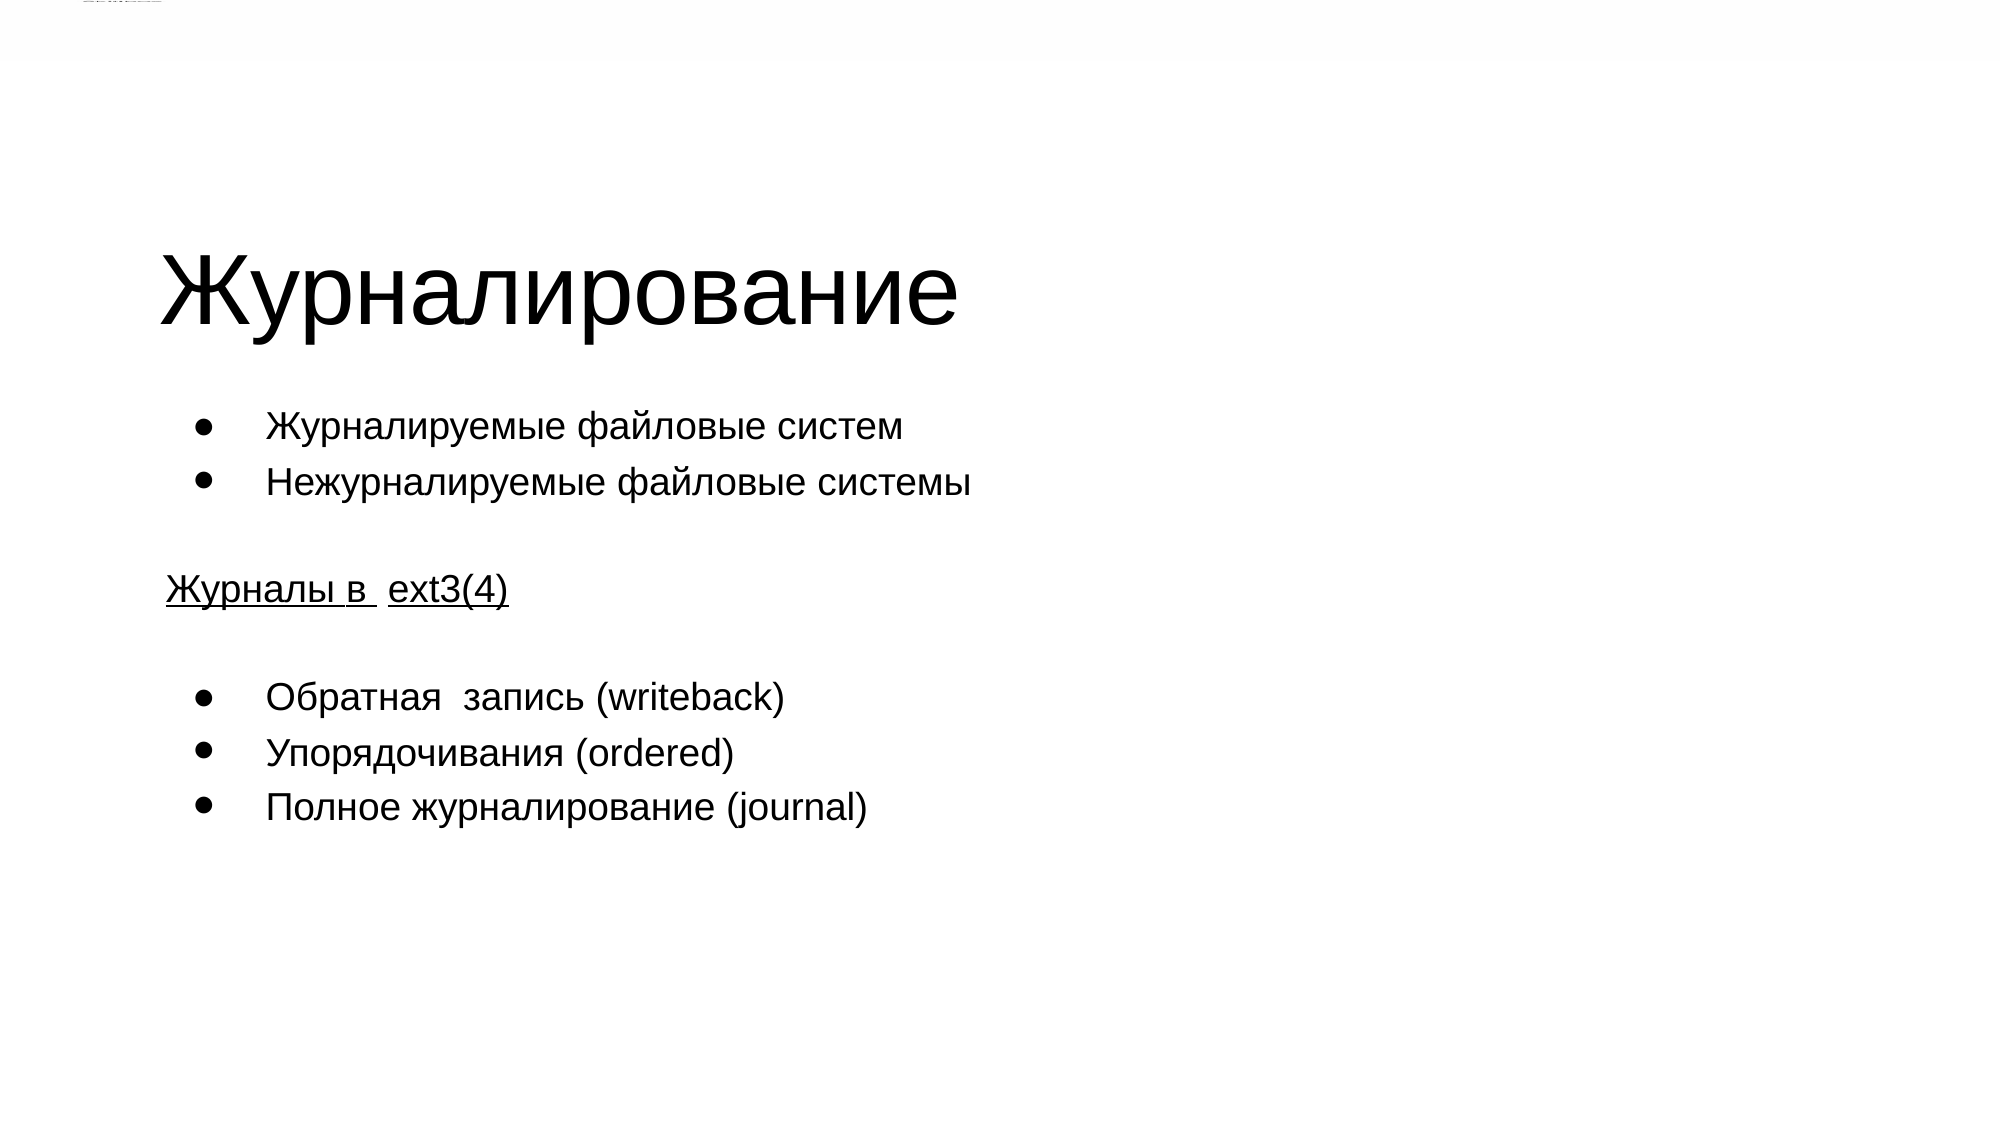

Журналирование
Журналируемые файловые систем
Нежурналируемые файловые системы
●
●
Журналы в ext3(4)
Обратная запись (writeback)
Упорядочивания (ordered)
Полное журналирование (journal)
●
●
●